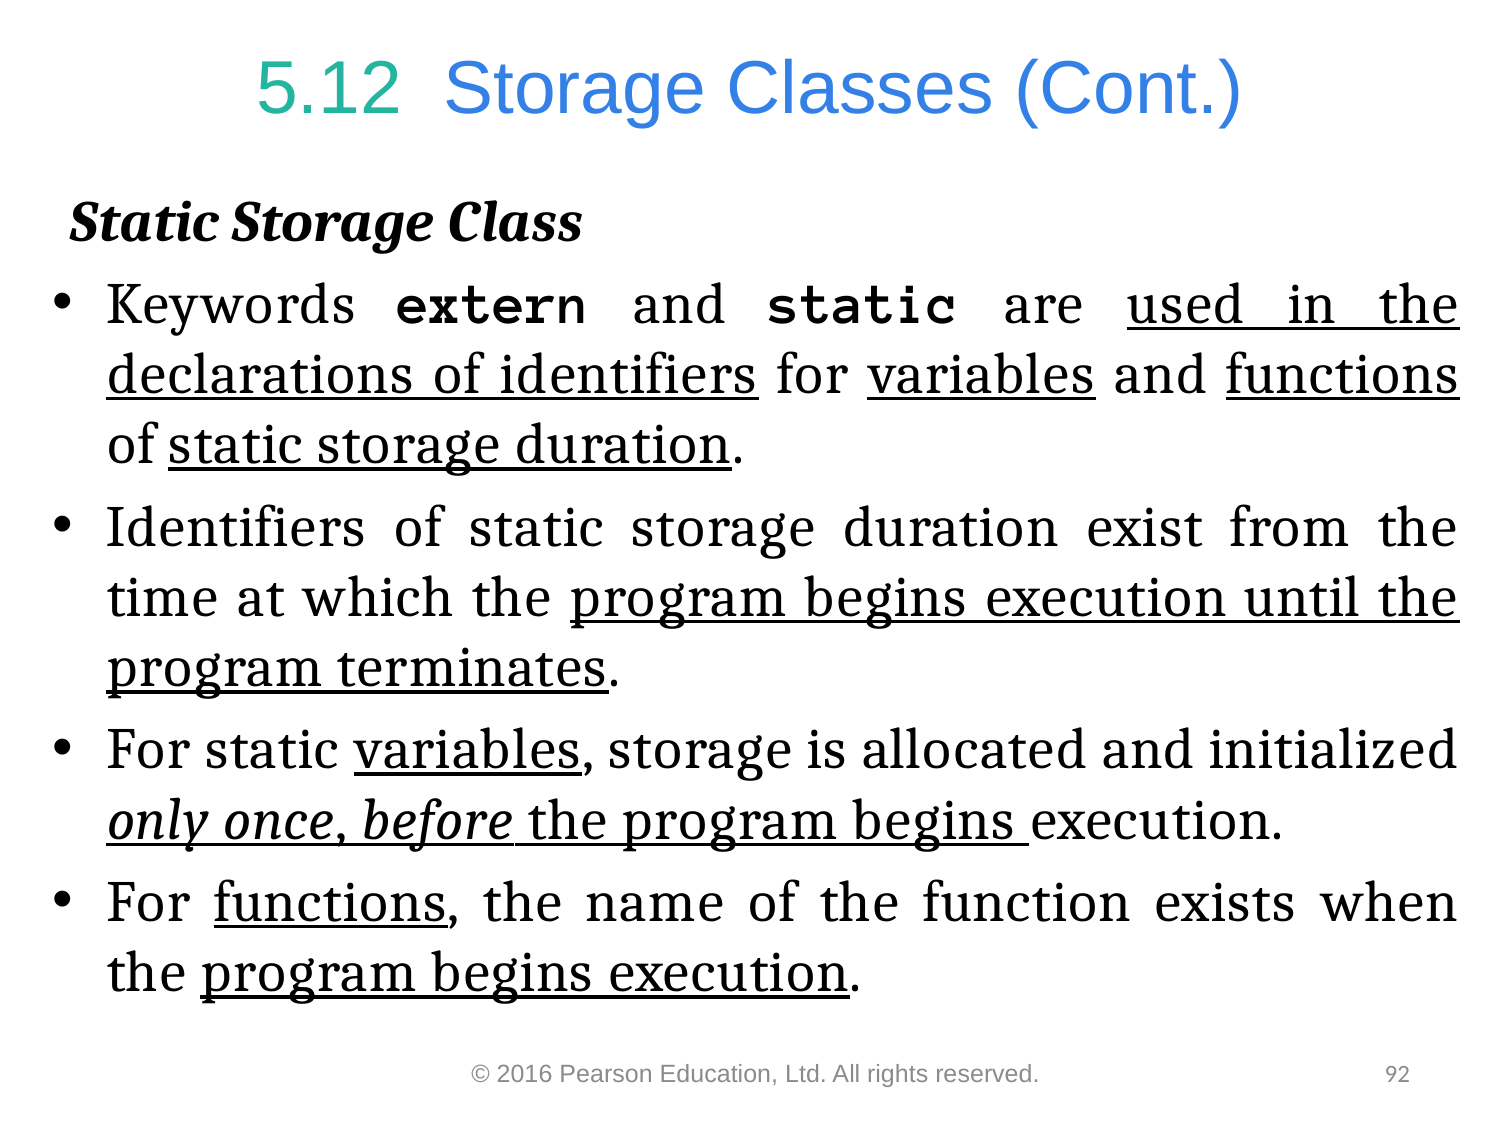

# 5.12  Storage Classes (Cont.)
Static Storage Class
Keywords extern and static are used in the declarations of identifiers for variables and functions of static storage duration.
Identifiers of static storage duration exist from the time at which the program begins execution until the program terminates.
For static variables, storage is allocated and initialized only once, before the program begins execution.
For functions, the name of the function exists when the program begins execution.
© 2016 Pearson Education, Ltd. All rights reserved.
92